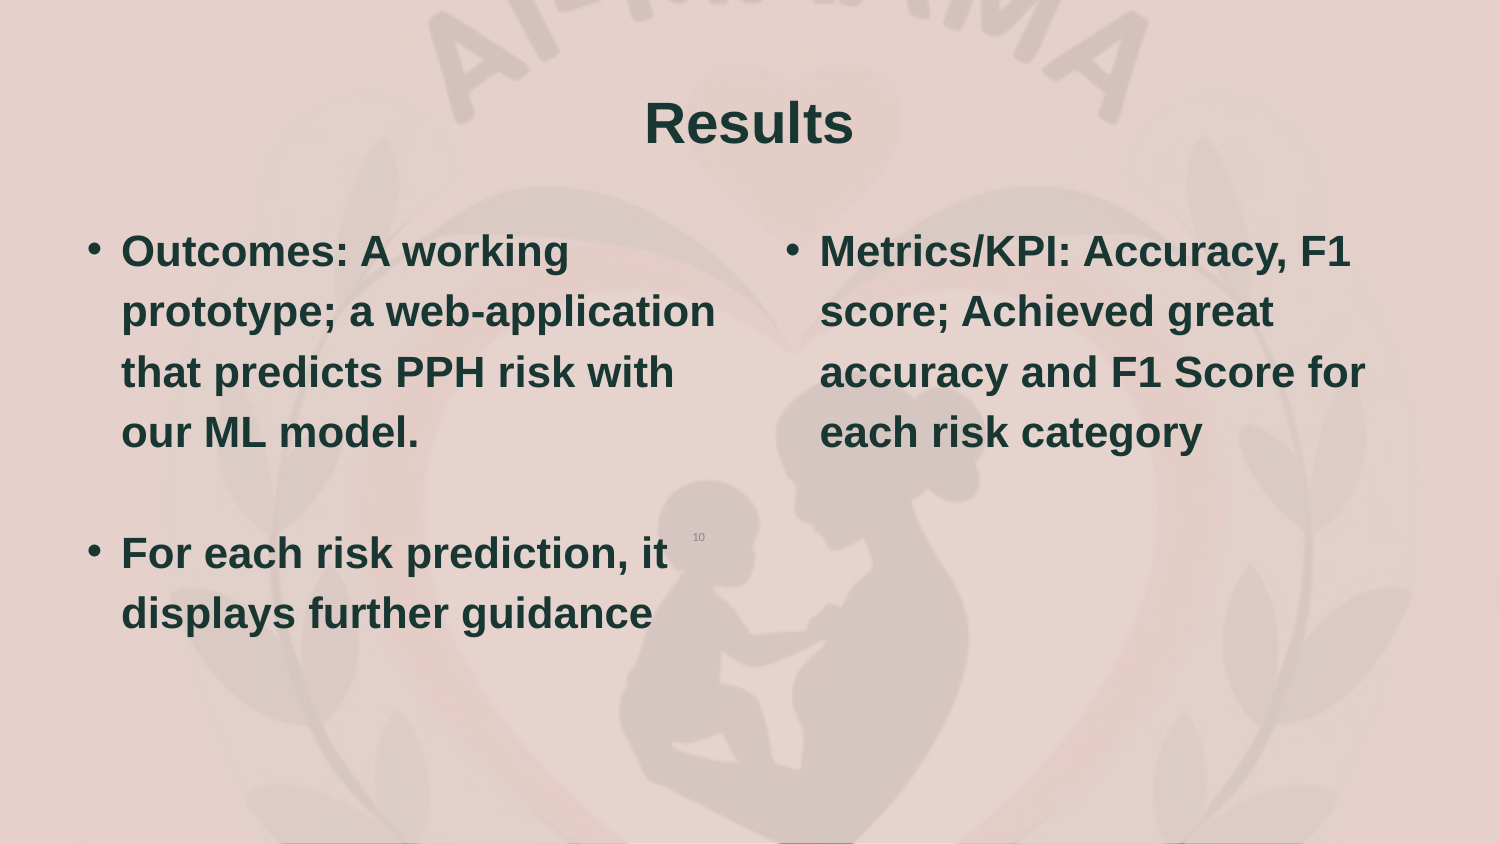

Results

Outcomes: A working prototype; a web-application that predicts PPH risk with our ML model.

For each risk prediction, it displays further guidance

Metrics/KPI: Accuracy, F1 score; Achieved great accuracy and F1 Score for each risk category

10